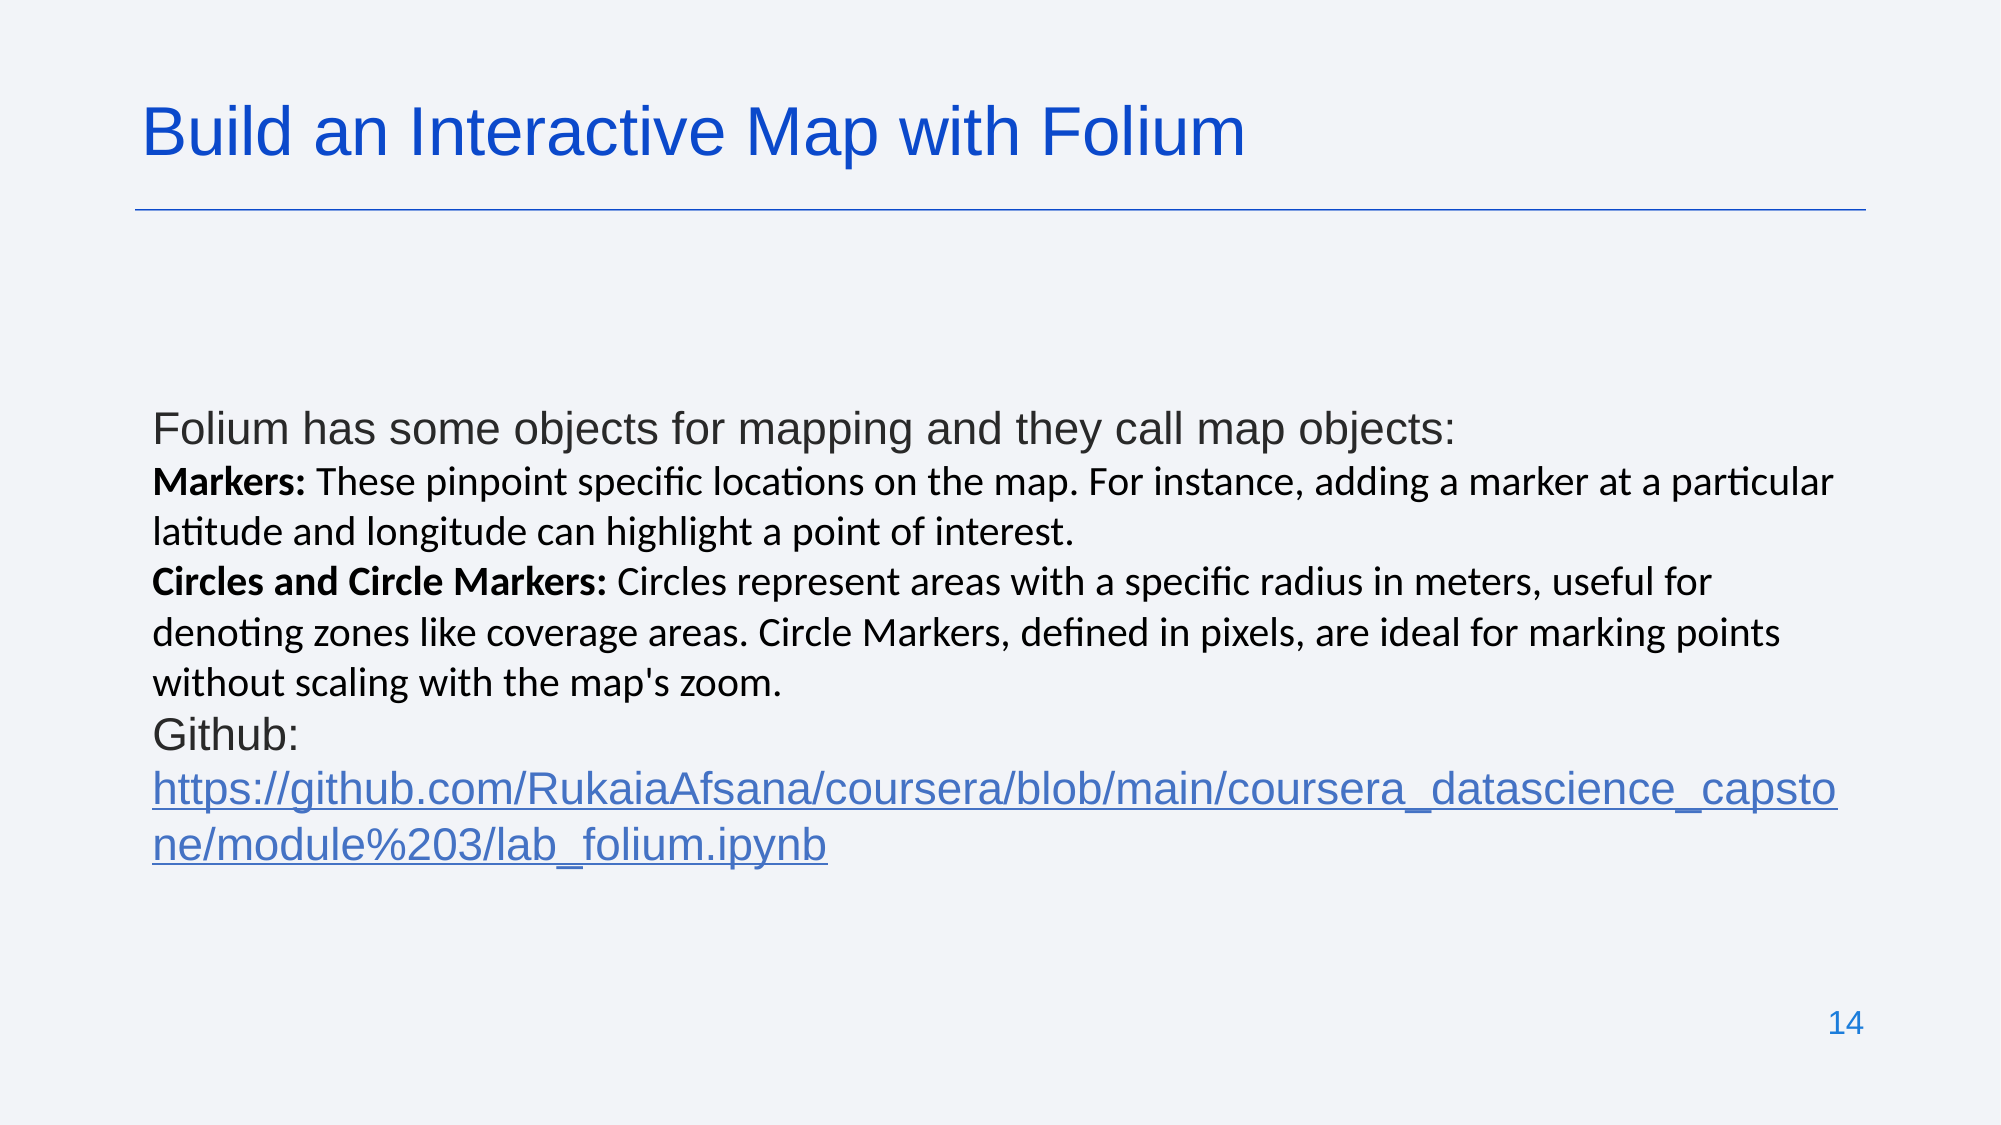

Build an Interactive Map with Folium

Folium has some objects for mapping and they call map objects:
Markers: These pinpoint specific locations on the map. For instance, adding a marker at a particular latitude and longitude can highlight a point of interest.
Circles and Circle Markers: Circles represent areas with a specific radius in meters, useful for denoting zones like coverage areas. Circle Markers, defined in pixels, are ideal for marking points without scaling with the map's zoom.
Github: https://github.com/RukaiaAfsana/coursera/blob/main/coursera_datascience_capstone/module%203/lab_folium.ipynb

14